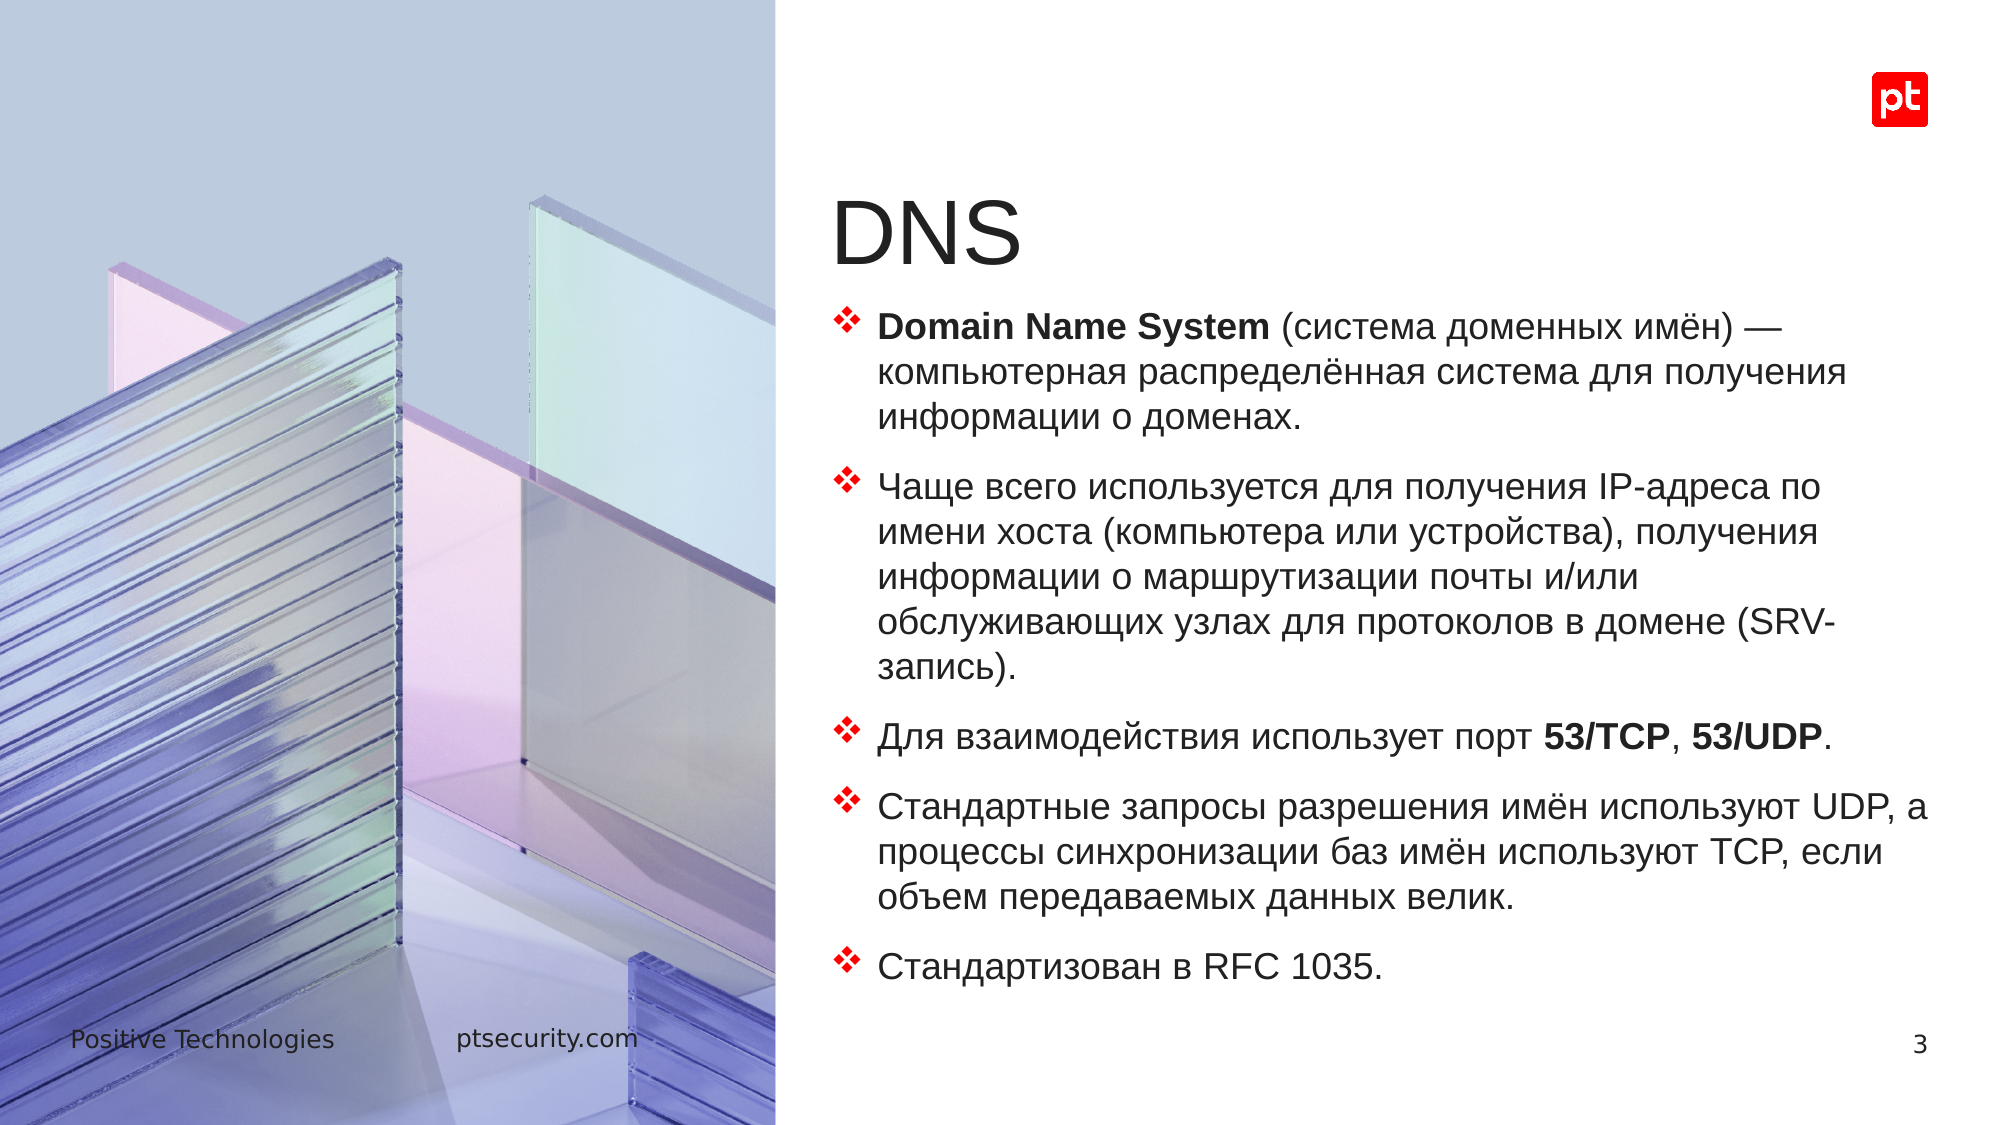

# DNS
Domain Name System (система доменных имён) — компьютерная распределённая система для получения информации о доменах.
Чаще всего используется для получения IP-адреса по имени хоста (компьютера или устройства), получения информации о маршрутизации почты и/или обслуживающих узлах для протоколов в домене (SRV-запись).
Для взаимодействия использует порт 53/TCP, 53/UDP.
Стандартные запросы разрешения имён используют UDP, а процессы синхронизации баз имён используют TCP, если объем передаваемых данных велик.
Стандартизован в RFC 1035.

3